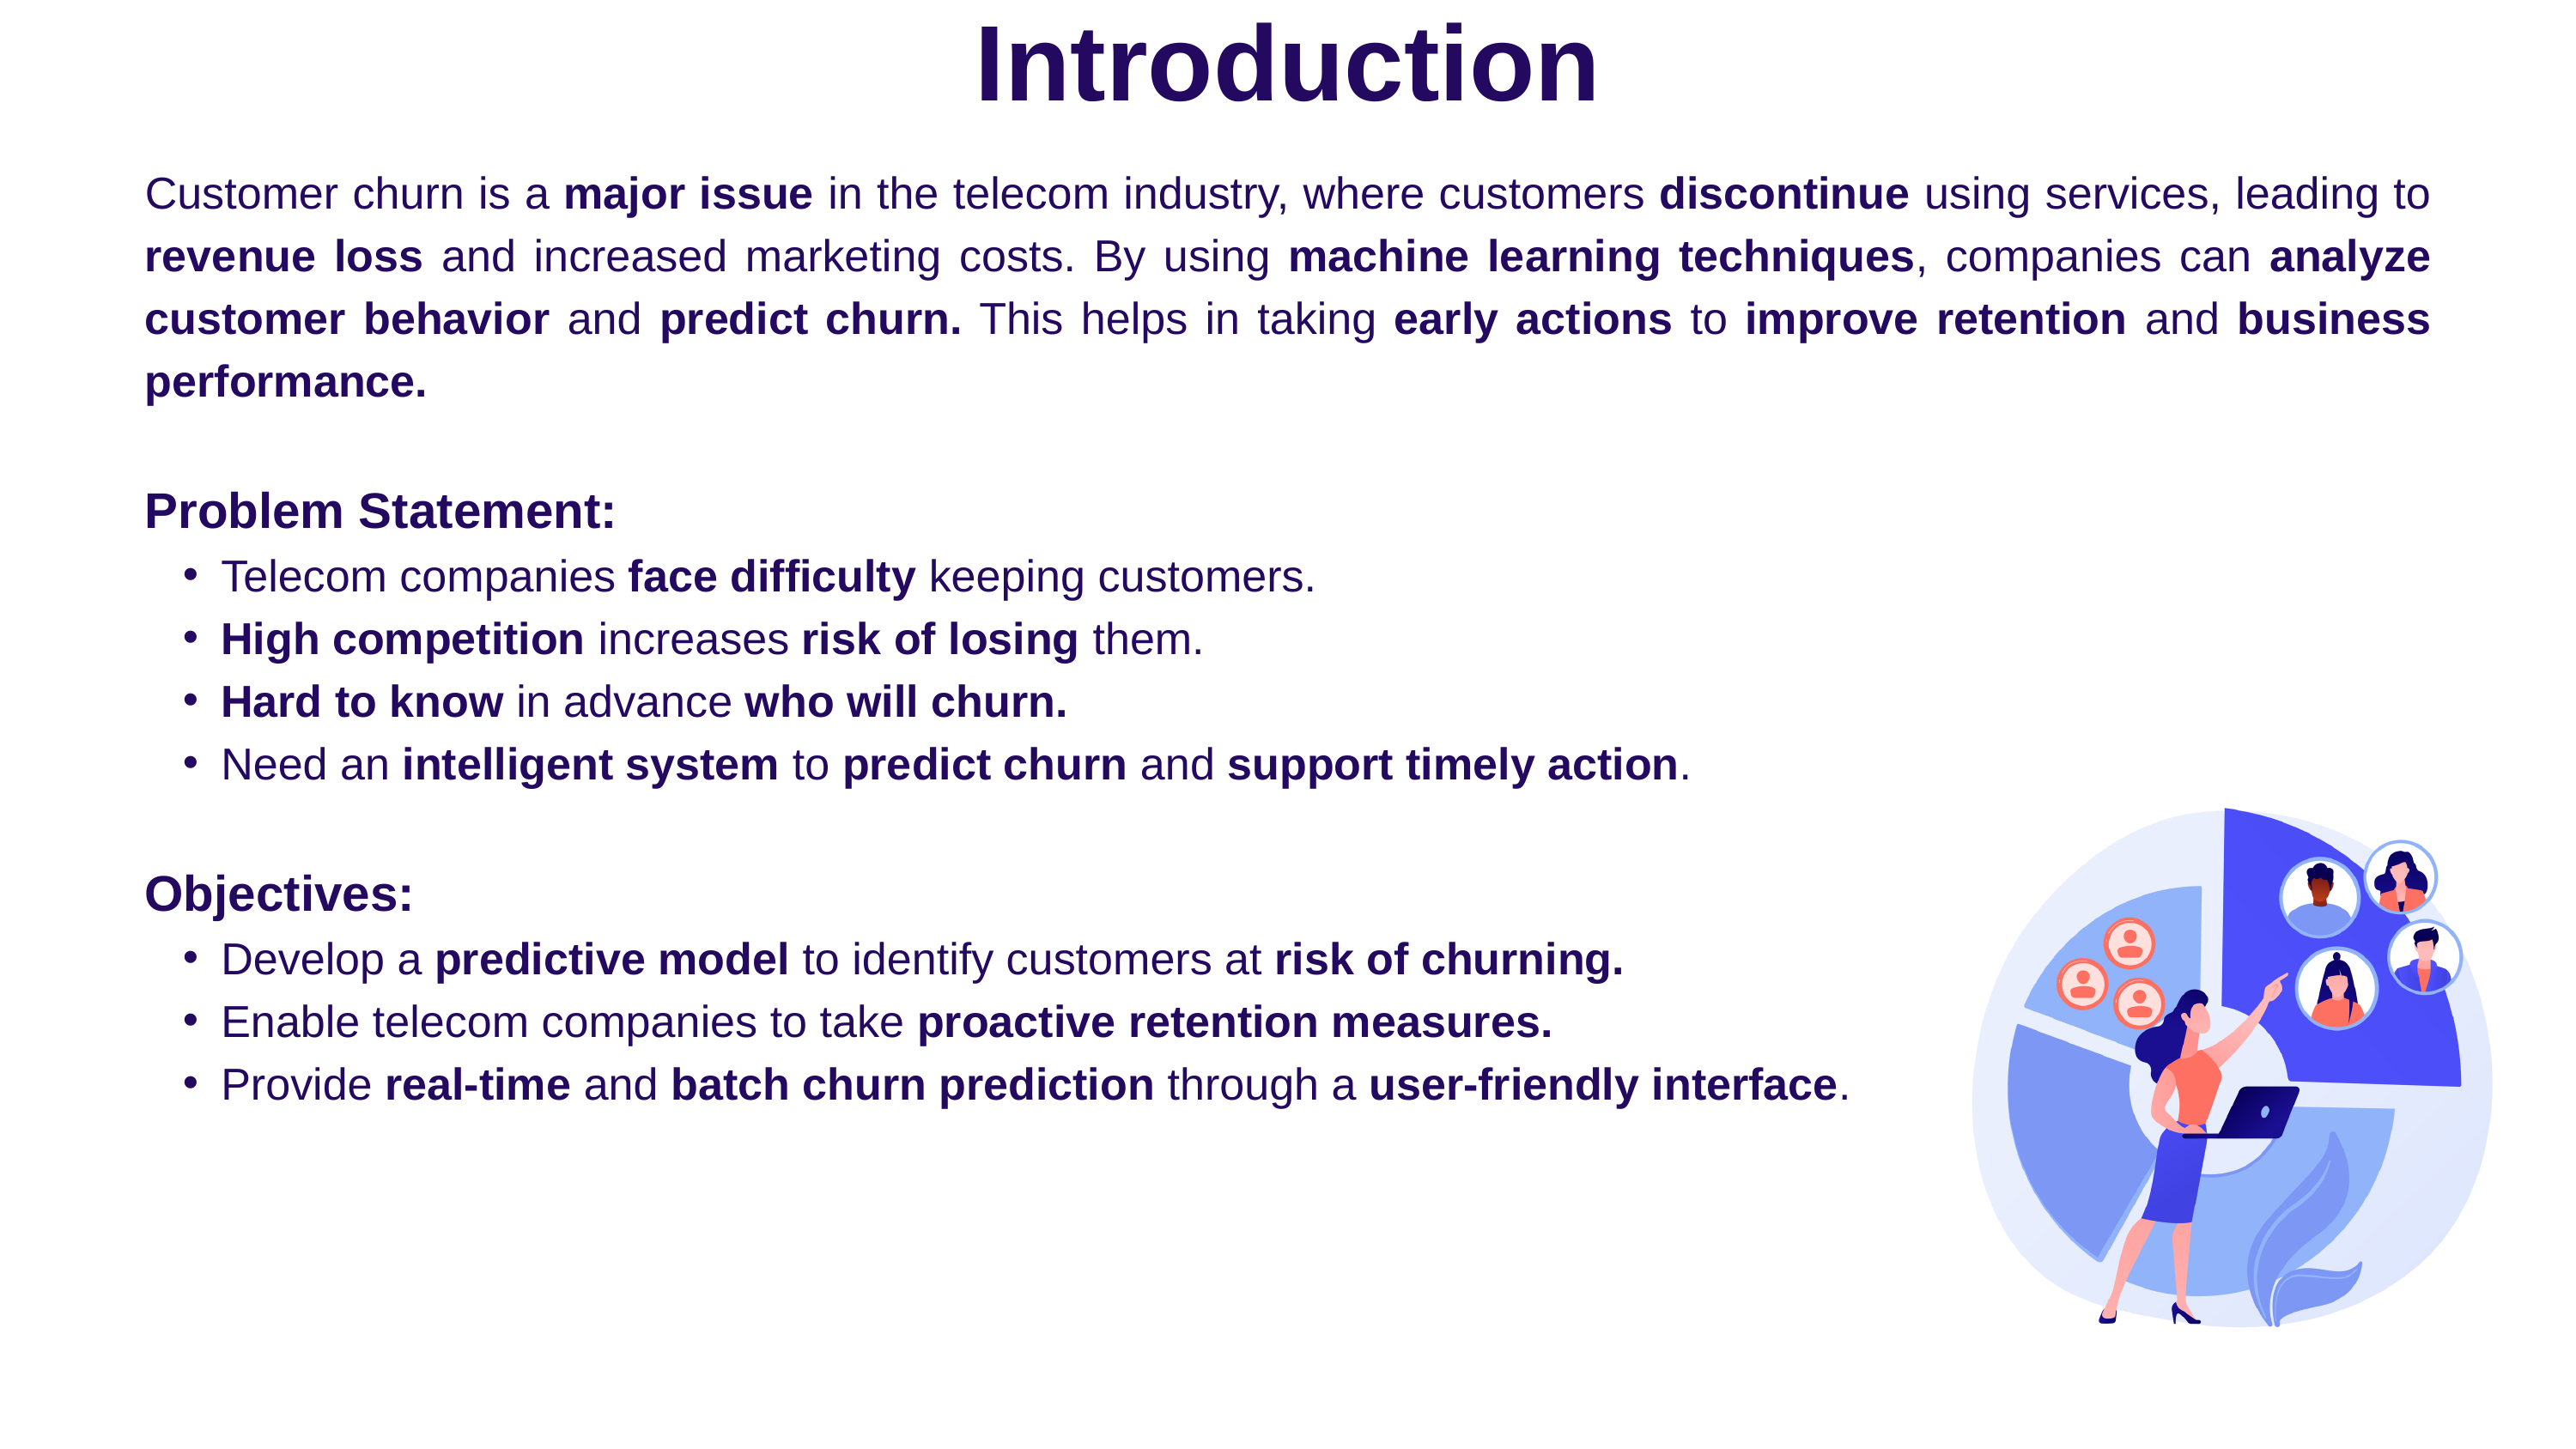

Introduction
Customer churn is a major issue in the telecom industry, where customers discontinue using services, leading to revenue loss and increased marketing costs. By using machine learning techniques, companies can analyze customer behavior and predict churn. This helps in taking early actions to improve retention and business performance.

Problem Statement:
Telecom companies face difficulty keeping customers.
High competition increases risk of losing them.
Hard to know in advance who will churn.
Need an intelligent system to predict churn and support timely action.

Objectives:
Develop a predictive model to identify customers at risk of churning.
Enable telecom companies to take proactive retention measures.
Provide real-time and batch churn prediction through a user-friendly interface.